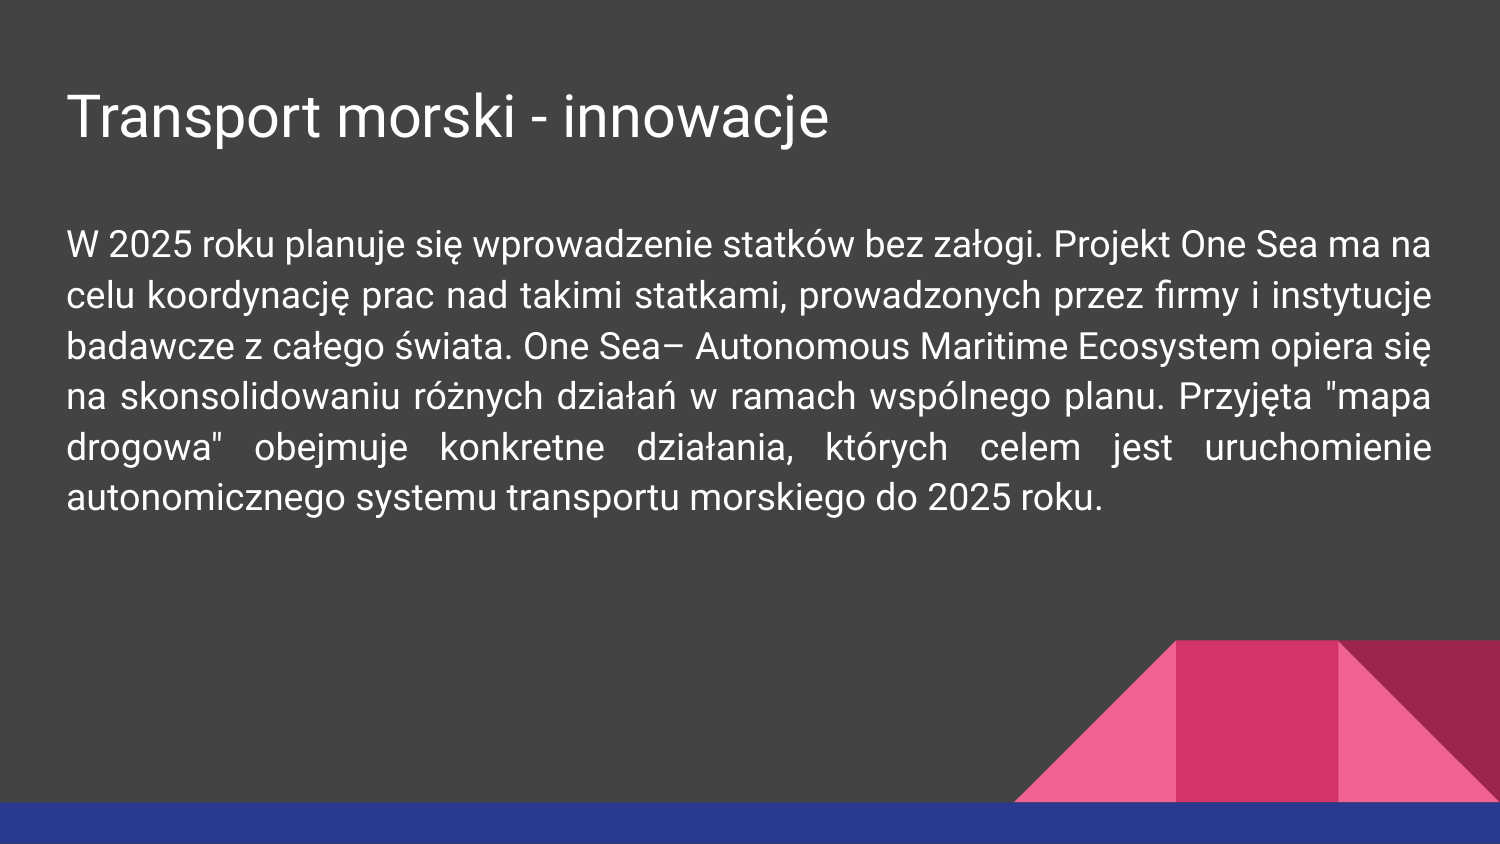

# Transport morski - innowacje
W 2025 roku planuje się wprowadzenie statków bez załogi. Projekt One Sea ma na celu koordynację prac nad takimi statkami, prowadzonych przez firmy i instytucje badawcze z całego świata. One Sea– Autonomous Maritime Ecosystem opiera się na skonsolidowaniu różnych działań w ramach wspólnego planu. Przyjęta "mapa drogowa" obejmuje konkretne działania, których celem jest uruchomienie autonomicznego systemu transportu morskiego do 2025 roku.